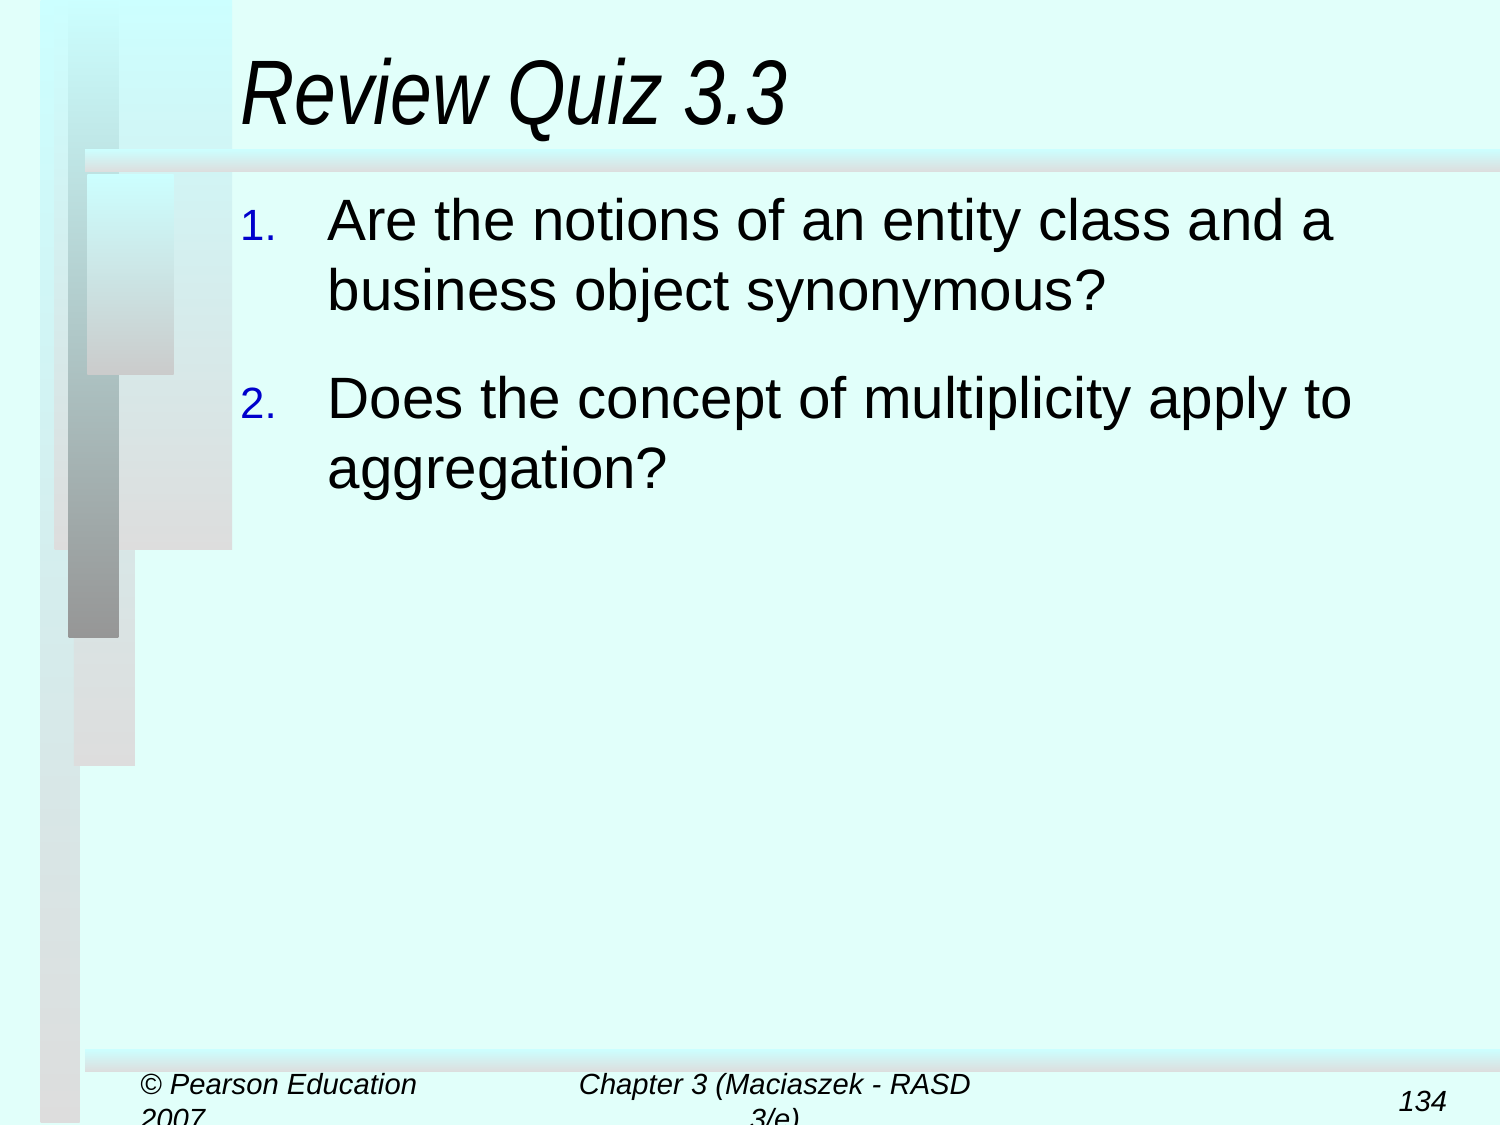

# Review Quiz 3.3
Are the notions of an entity class and a business object synonymous?
Does the concept of multiplicity apply to aggregation?
© Pearson Education 2007
Chapter 3 (Maciaszek - RASD 3/e)
134